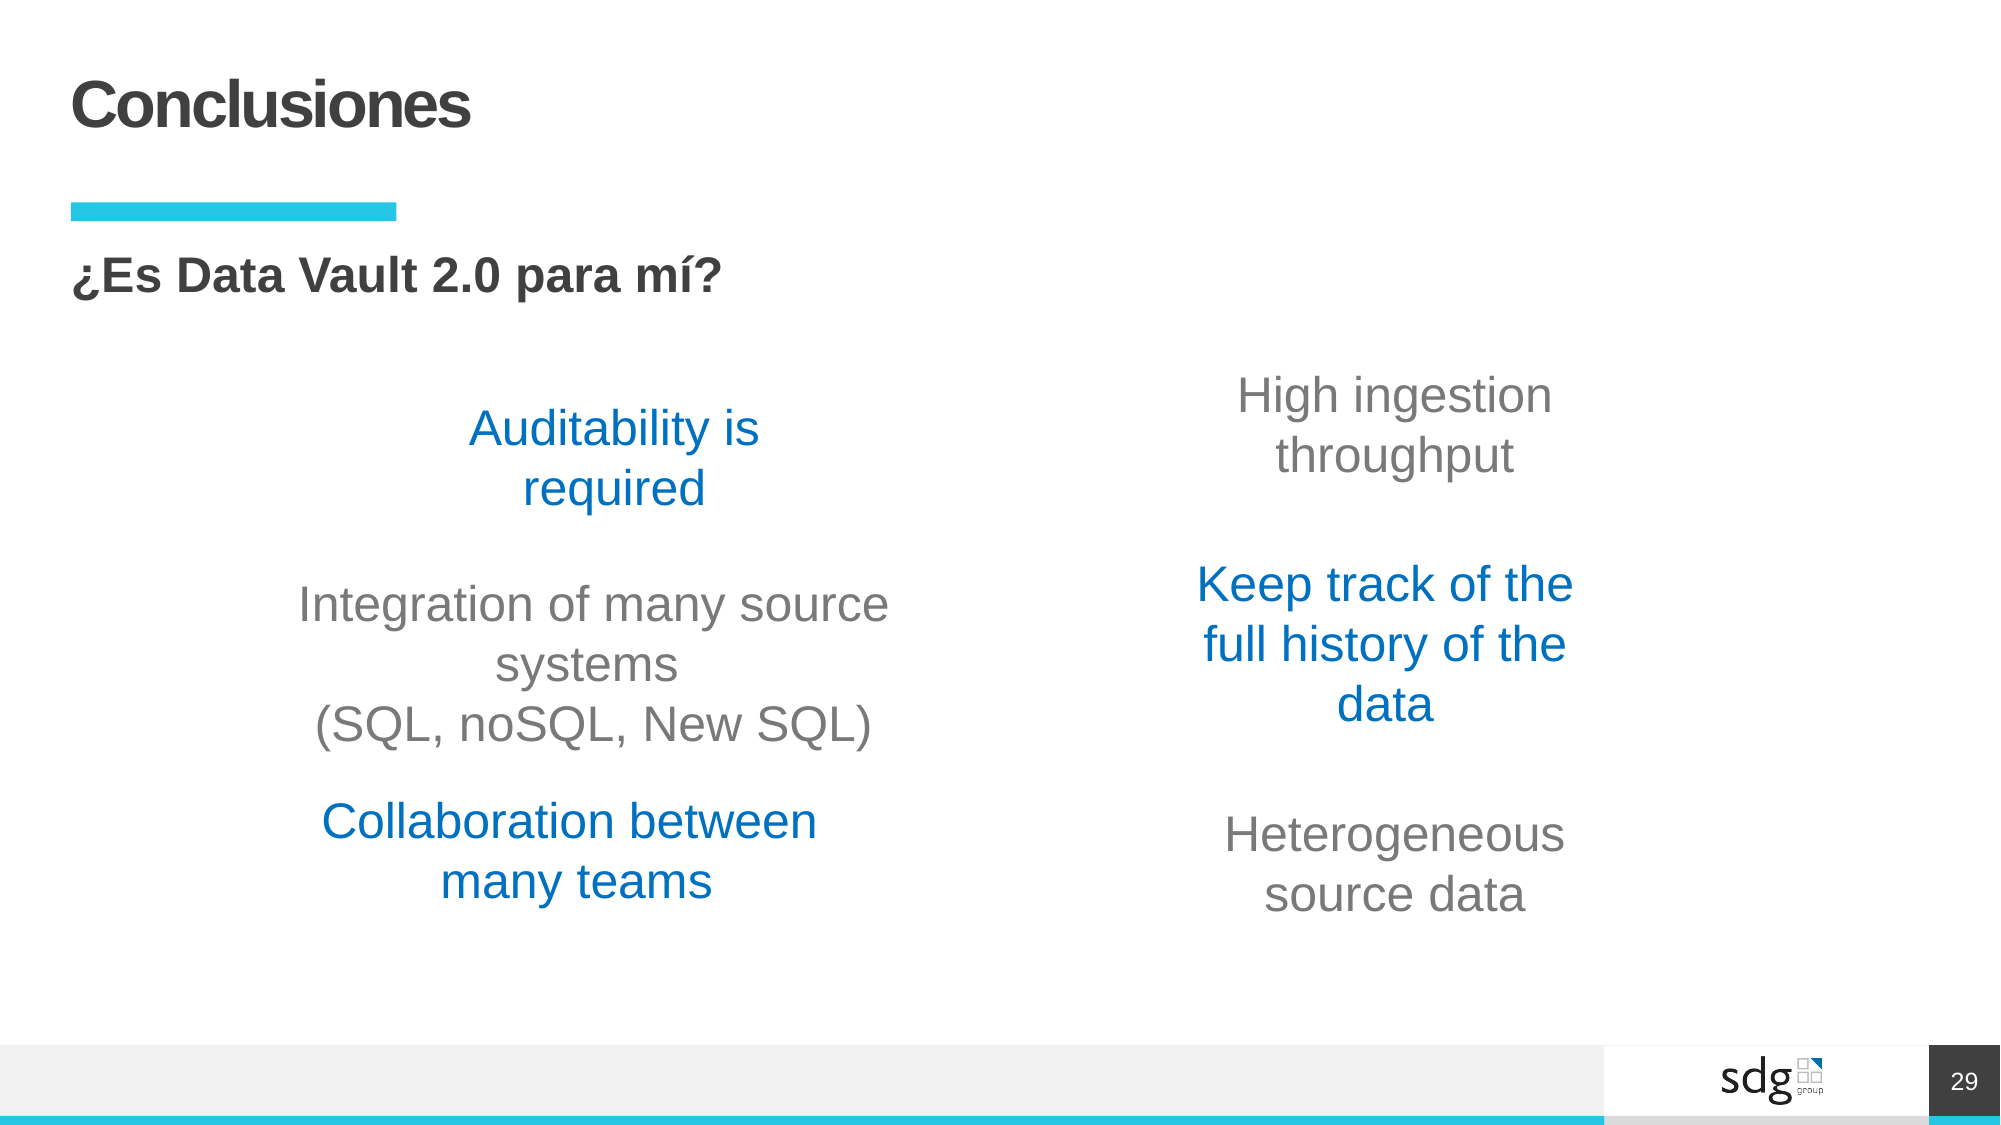

# Conclusiones

¿Es Data Vault 2.0 para mí?
High ingestion throughput
Auditability is required
Keep track of the full history of the data
Integration of many source systems
(SQL, noSQL, New SQL)
Collaboration between  many teams
Heterogeneous source data
29